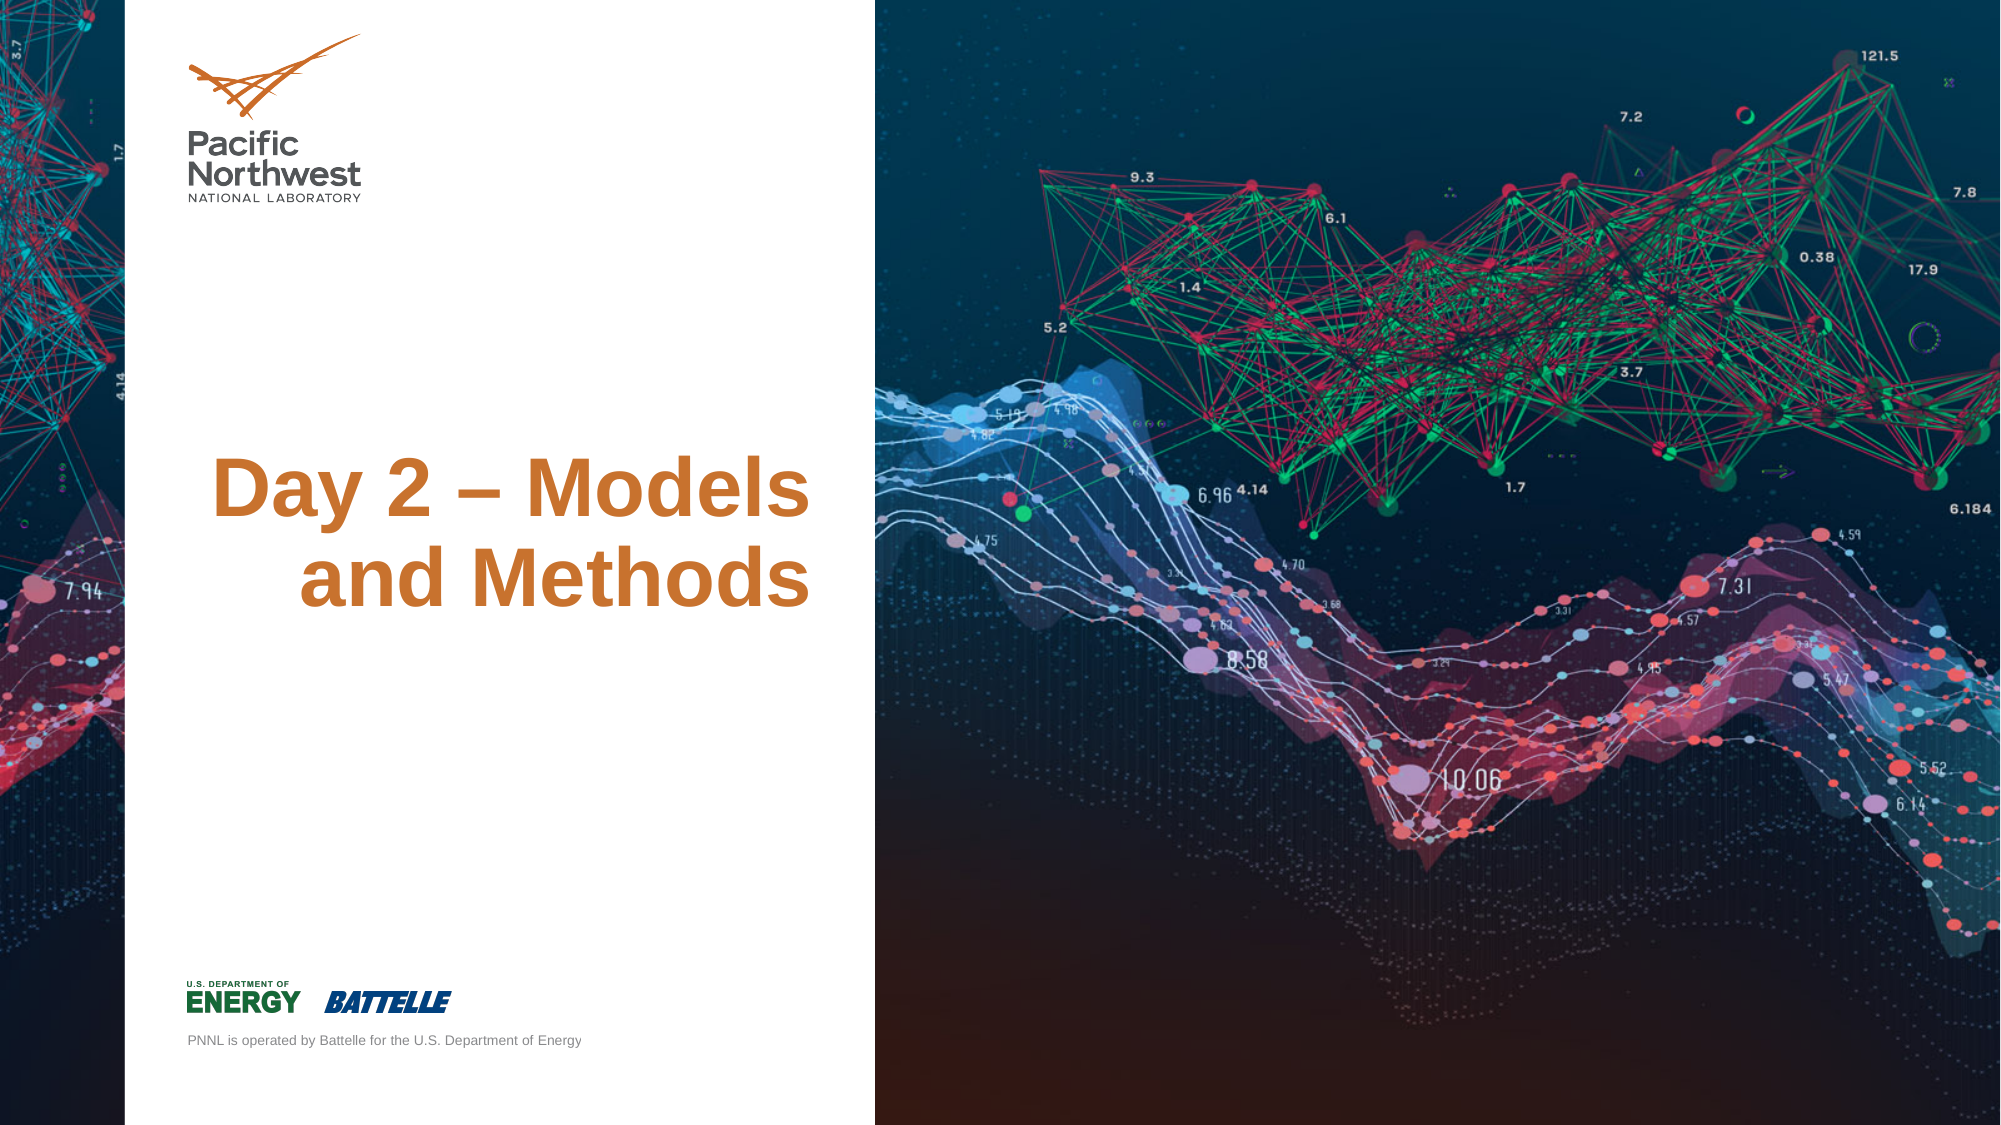

# Day 2 – Models and Methods